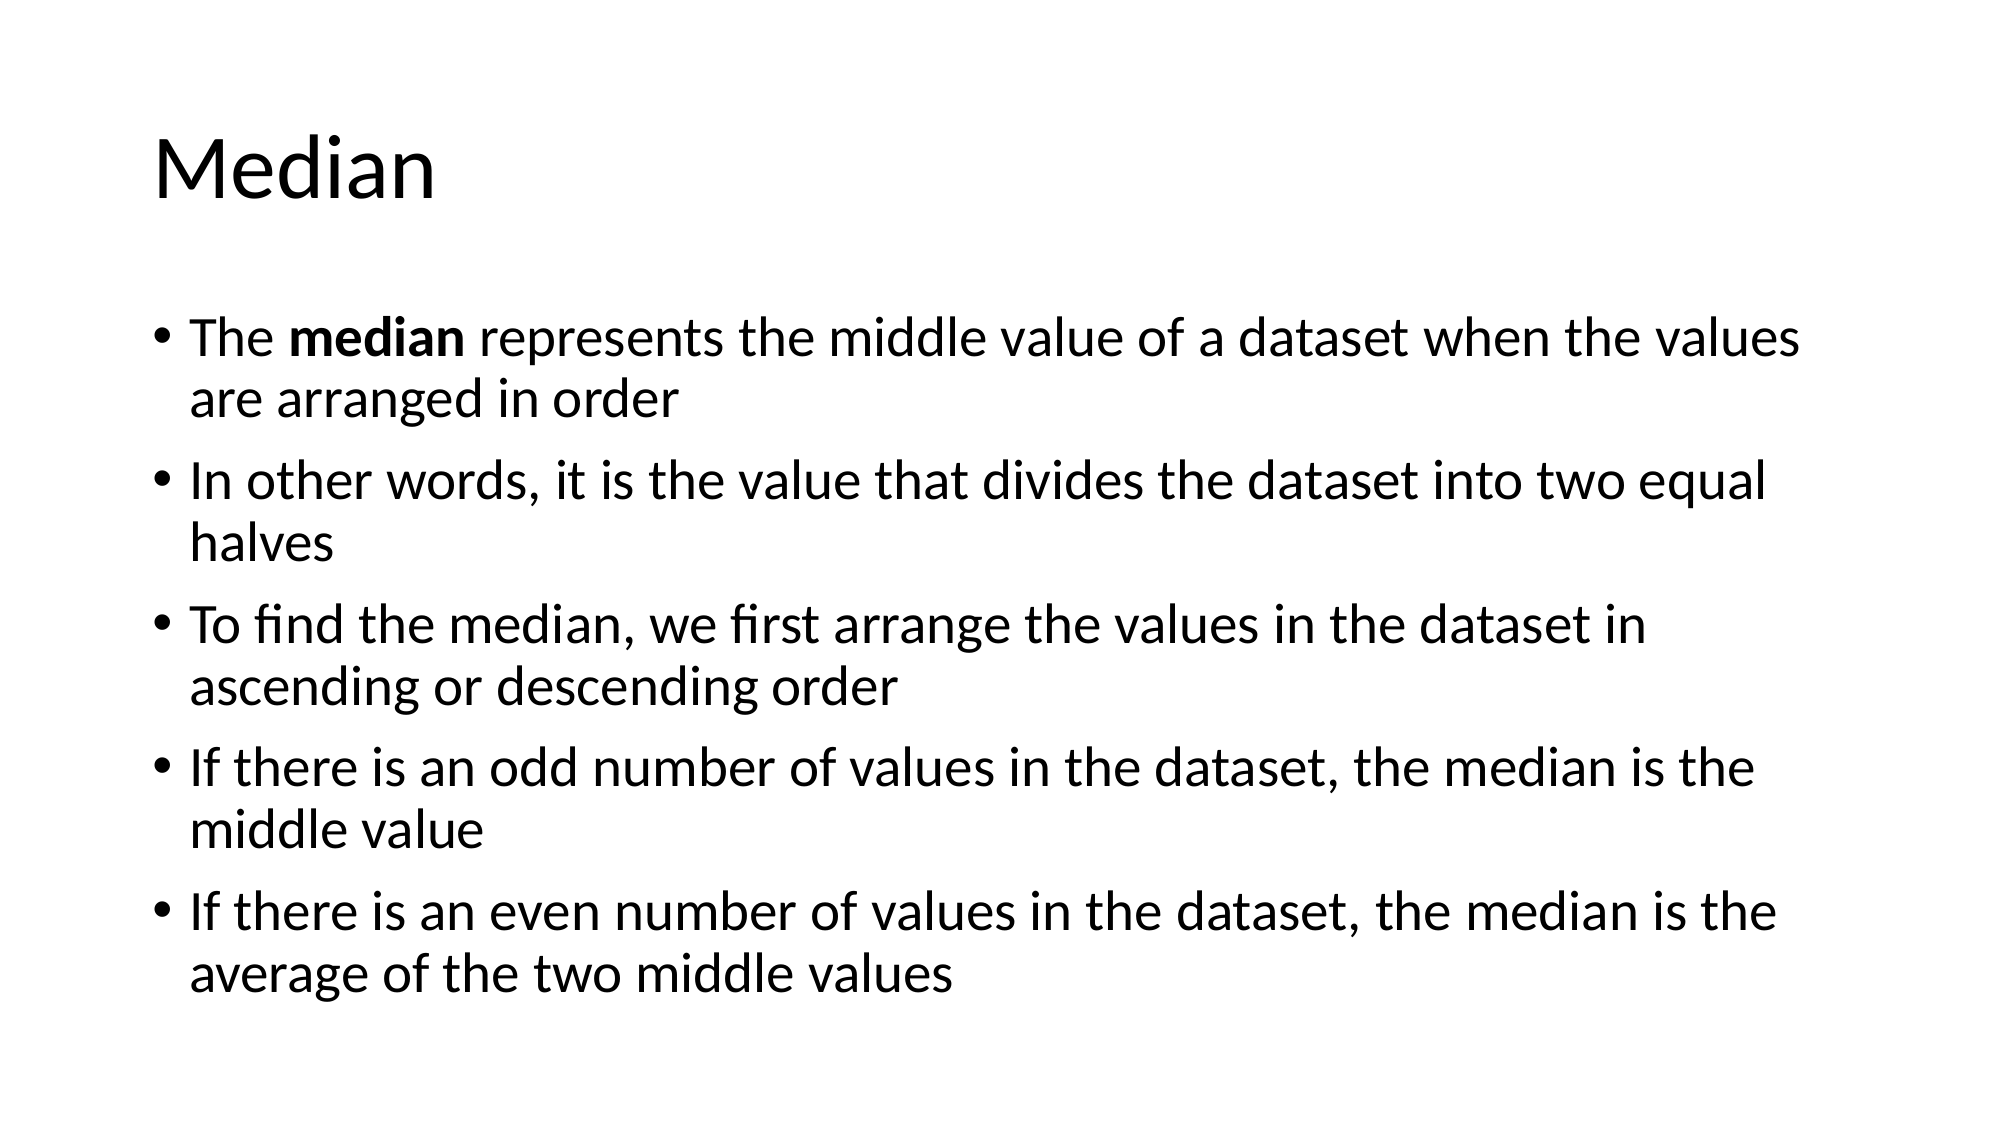

# Median
The median represents the middle value of a dataset when the values are arranged in order
In other words, it is the value that divides the dataset into two equal halves
To find the median, we first arrange the values in the dataset in ascending or descending order
If there is an odd number of values in the dataset, the median is the middle value
If there is an even number of values in the dataset, the median is the average of the two middle values